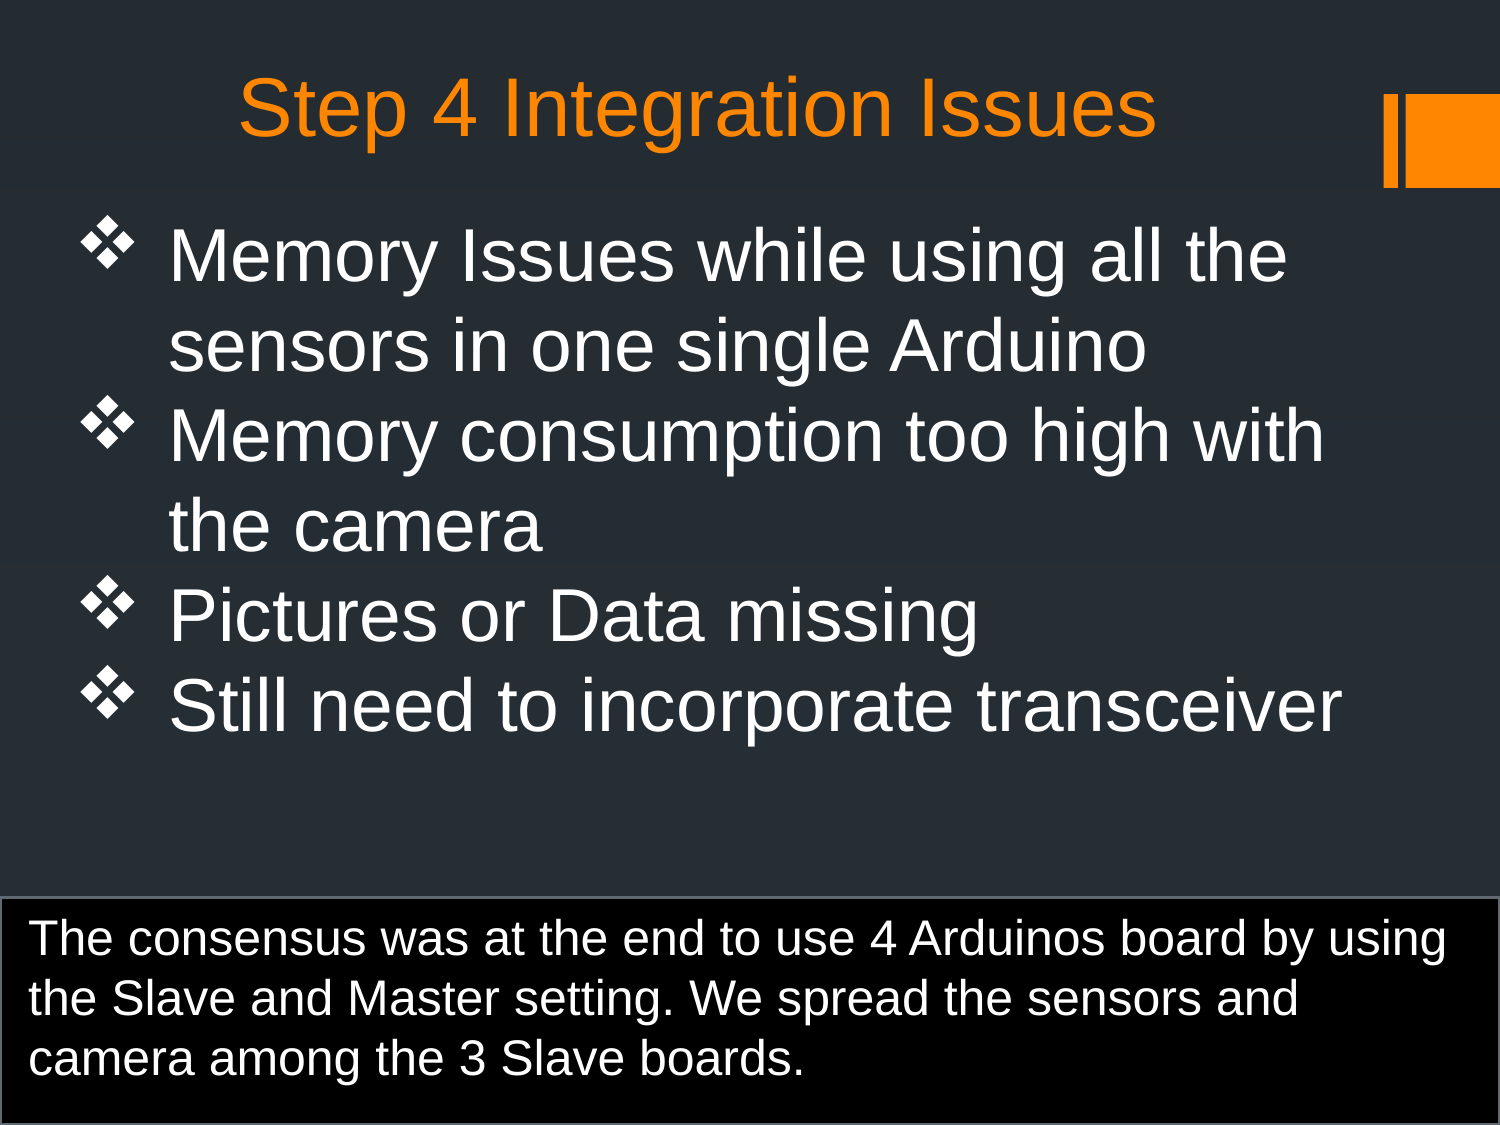

# Step 4 Integration Issues
Memory Issues while using all the sensors in one single Arduino
Memory consumption too high with the camera
Pictures or Data missing
Still need to incorporate transceiver

The consensus was at the end to use 4 Arduinos board by using the Slave and Master setting. We spread the sensors and camera among the 3 Slave boards.